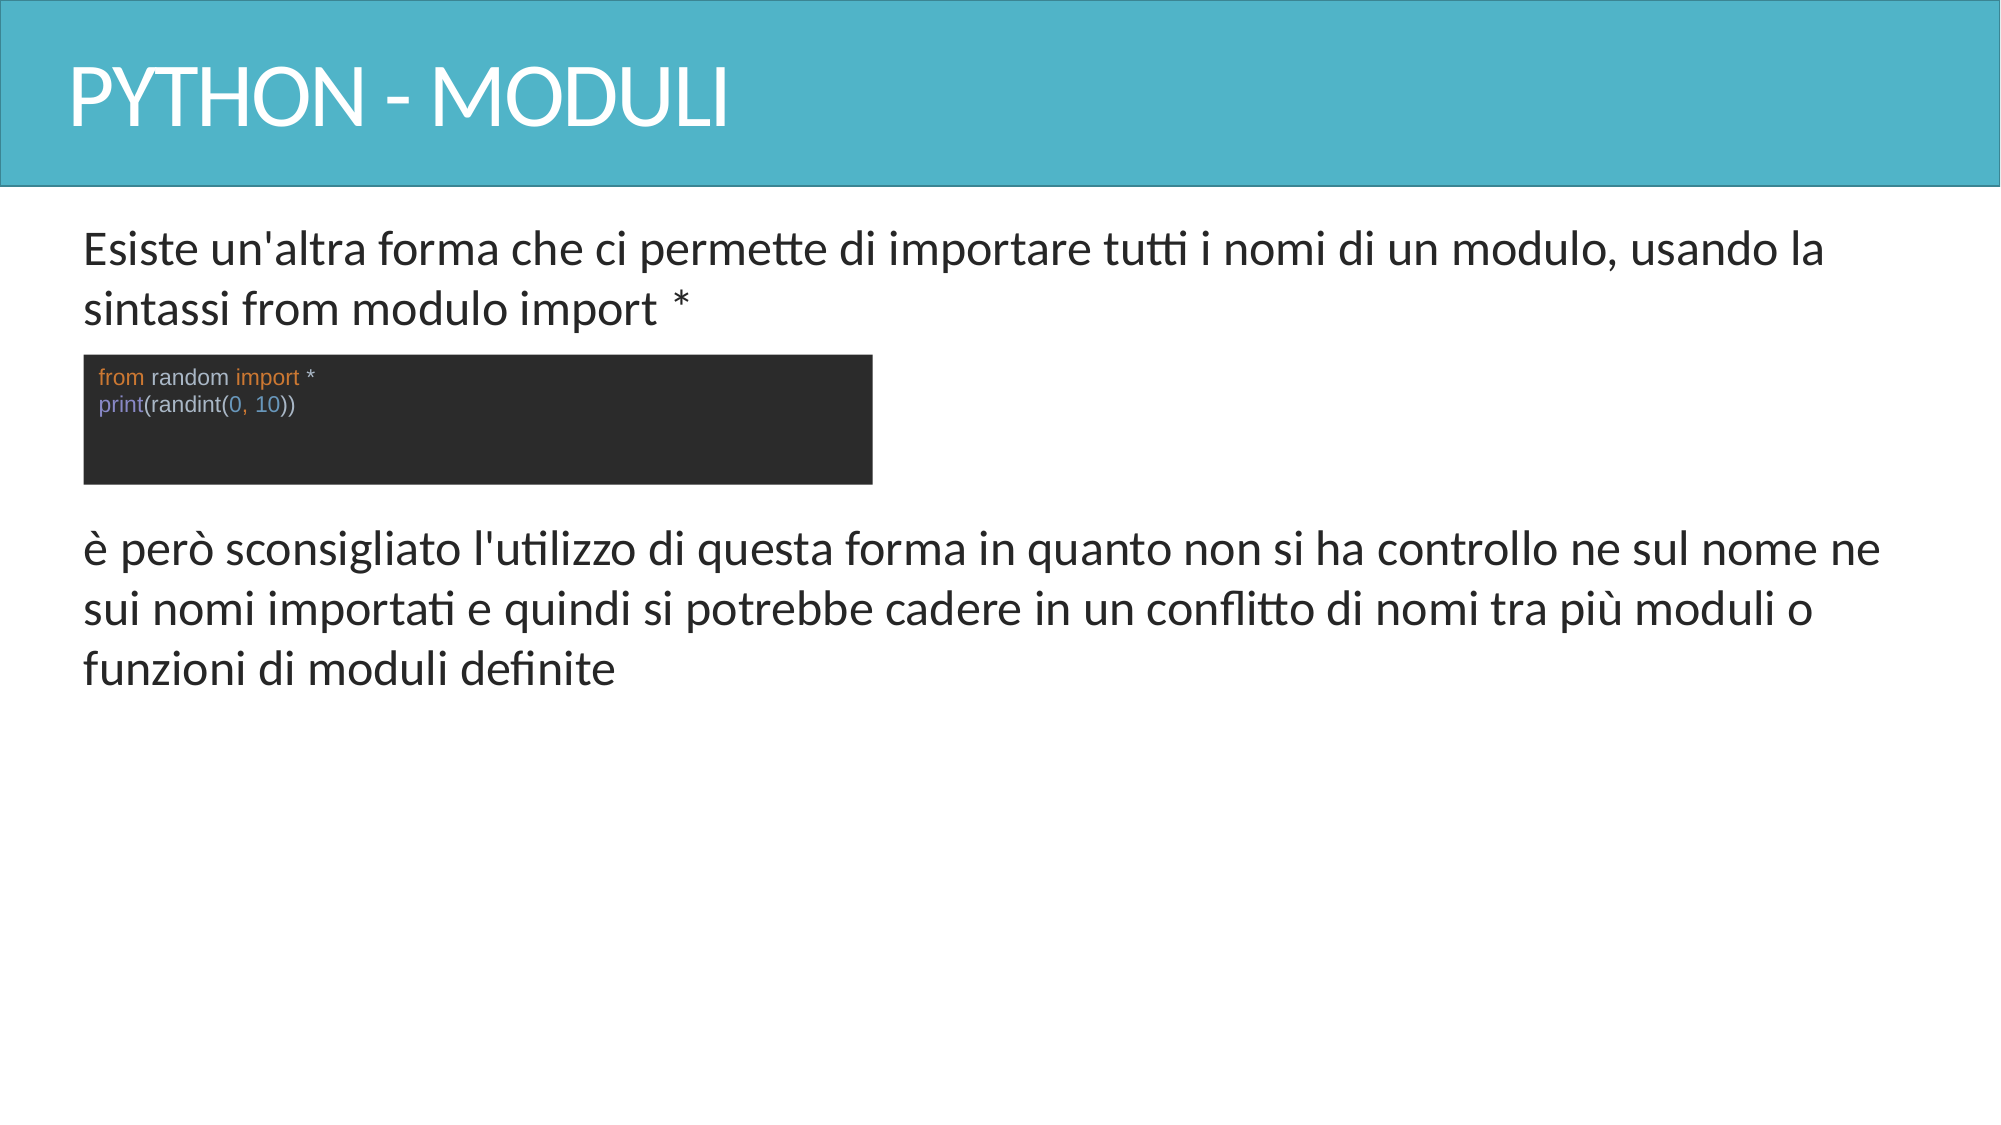

# PYTHON - MODULI
Esiste un'altra forma che ci permette di importare tutti i nomi di un modulo, usando la sintassi from modulo import *

è però sconsigliato l'utilizzo di questa forma in quanto non si ha controllo ne sul nome ne sui nomi importati e quindi si potrebbe cadere in un conflitto di nomi tra più moduli o funzioni di moduli definite

from random import *
print(randint(0, 10))